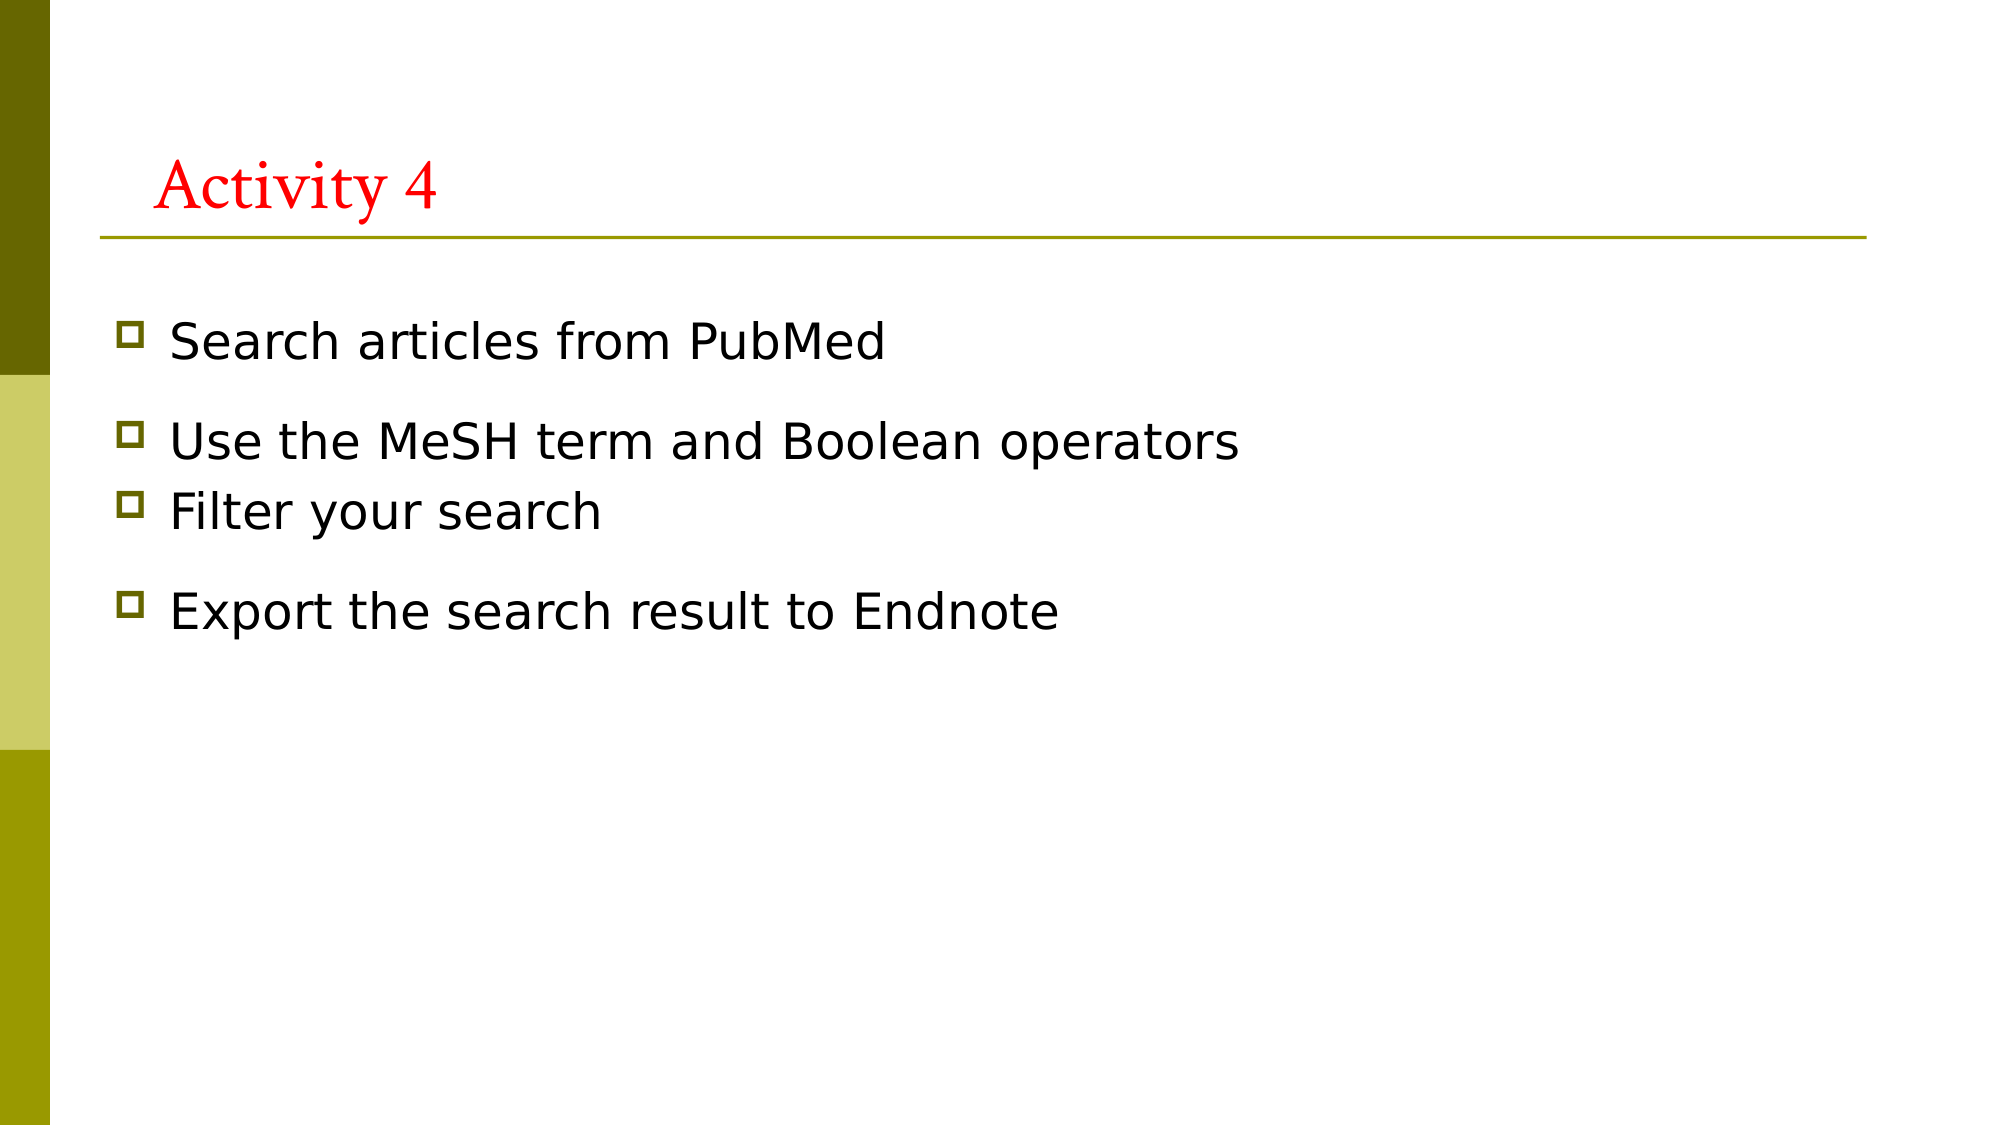

# Activity 4
Search articles from PubMed
Use the MeSH term and Boolean operators
Filter your search
Export the search result to Endnote